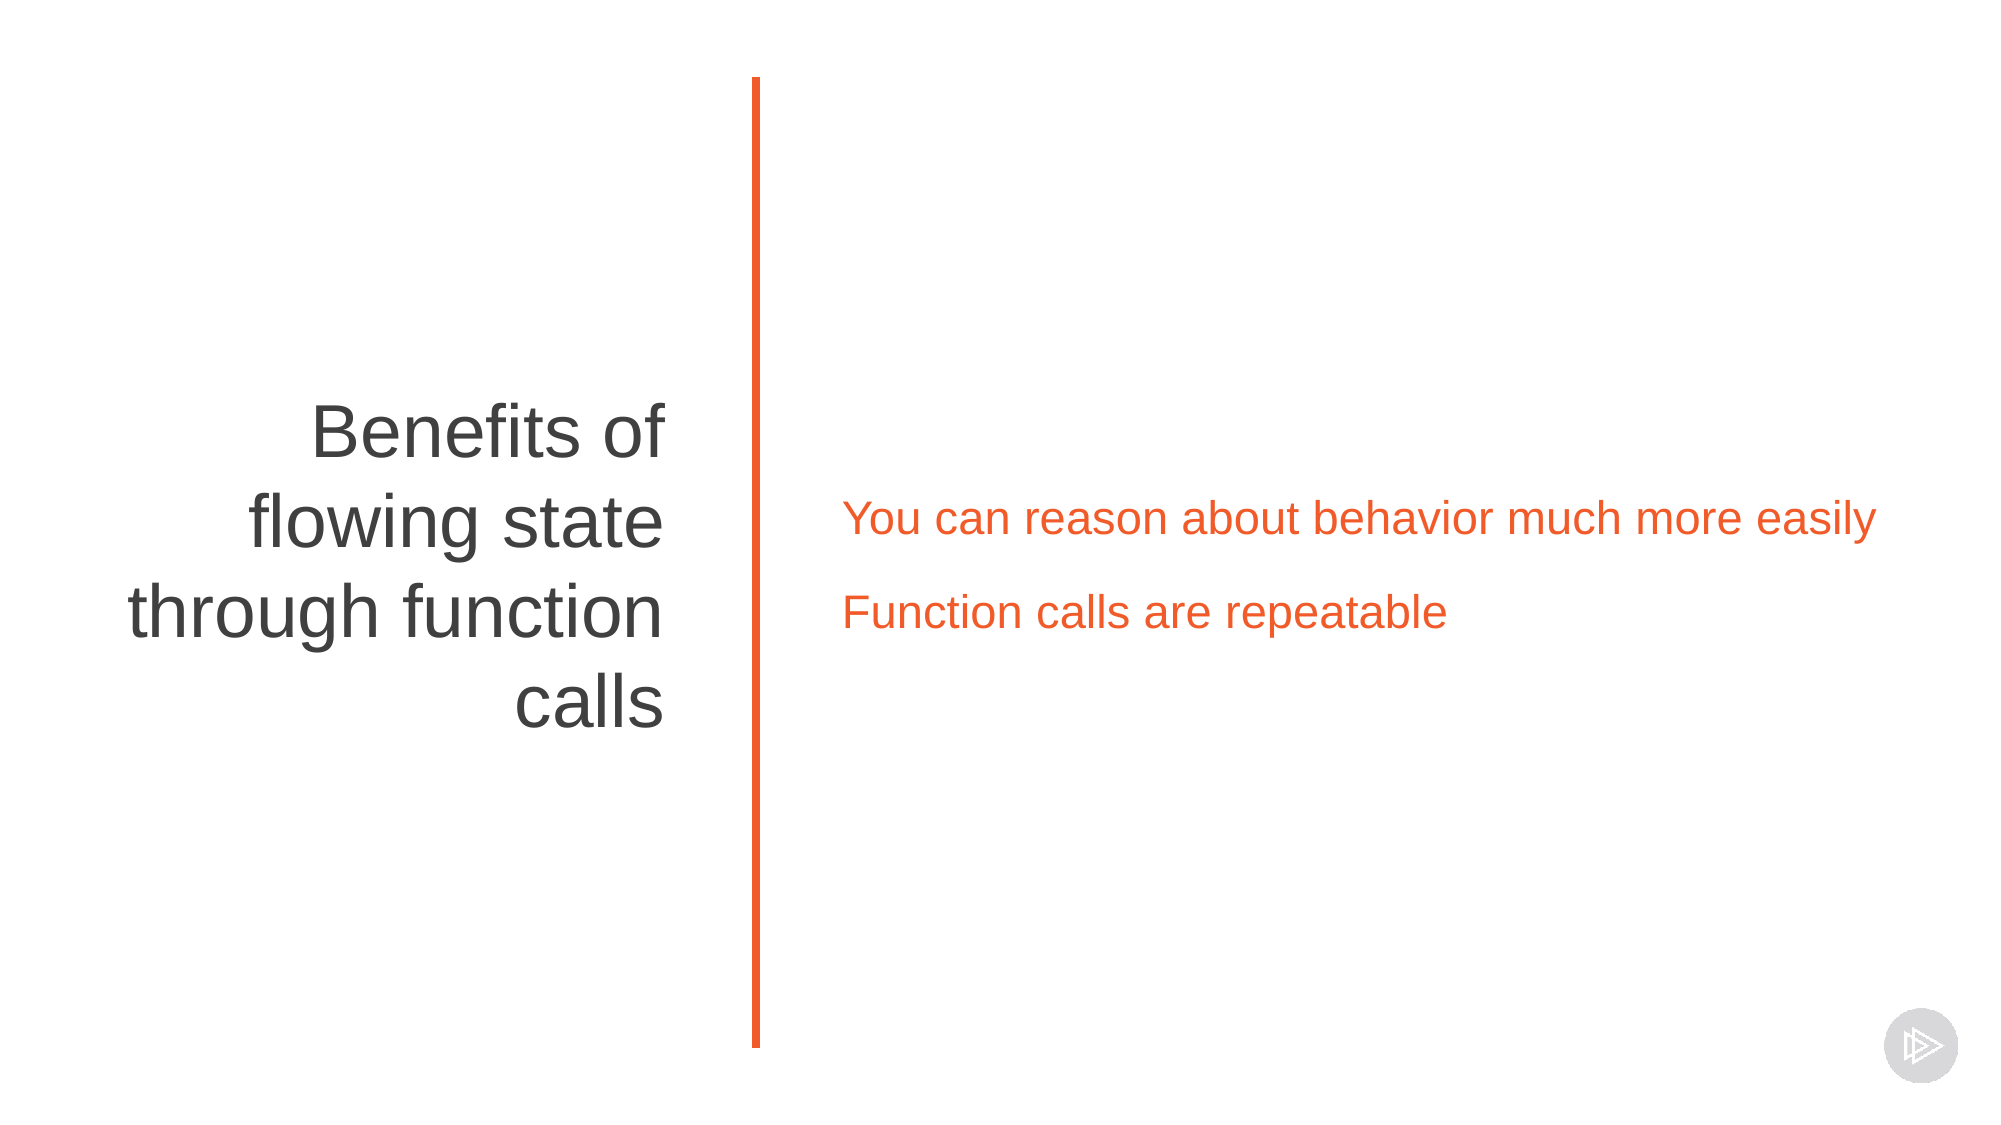

Benefits of flowing state through function calls
You can reason about behavior much more easily
Function calls are repeatable